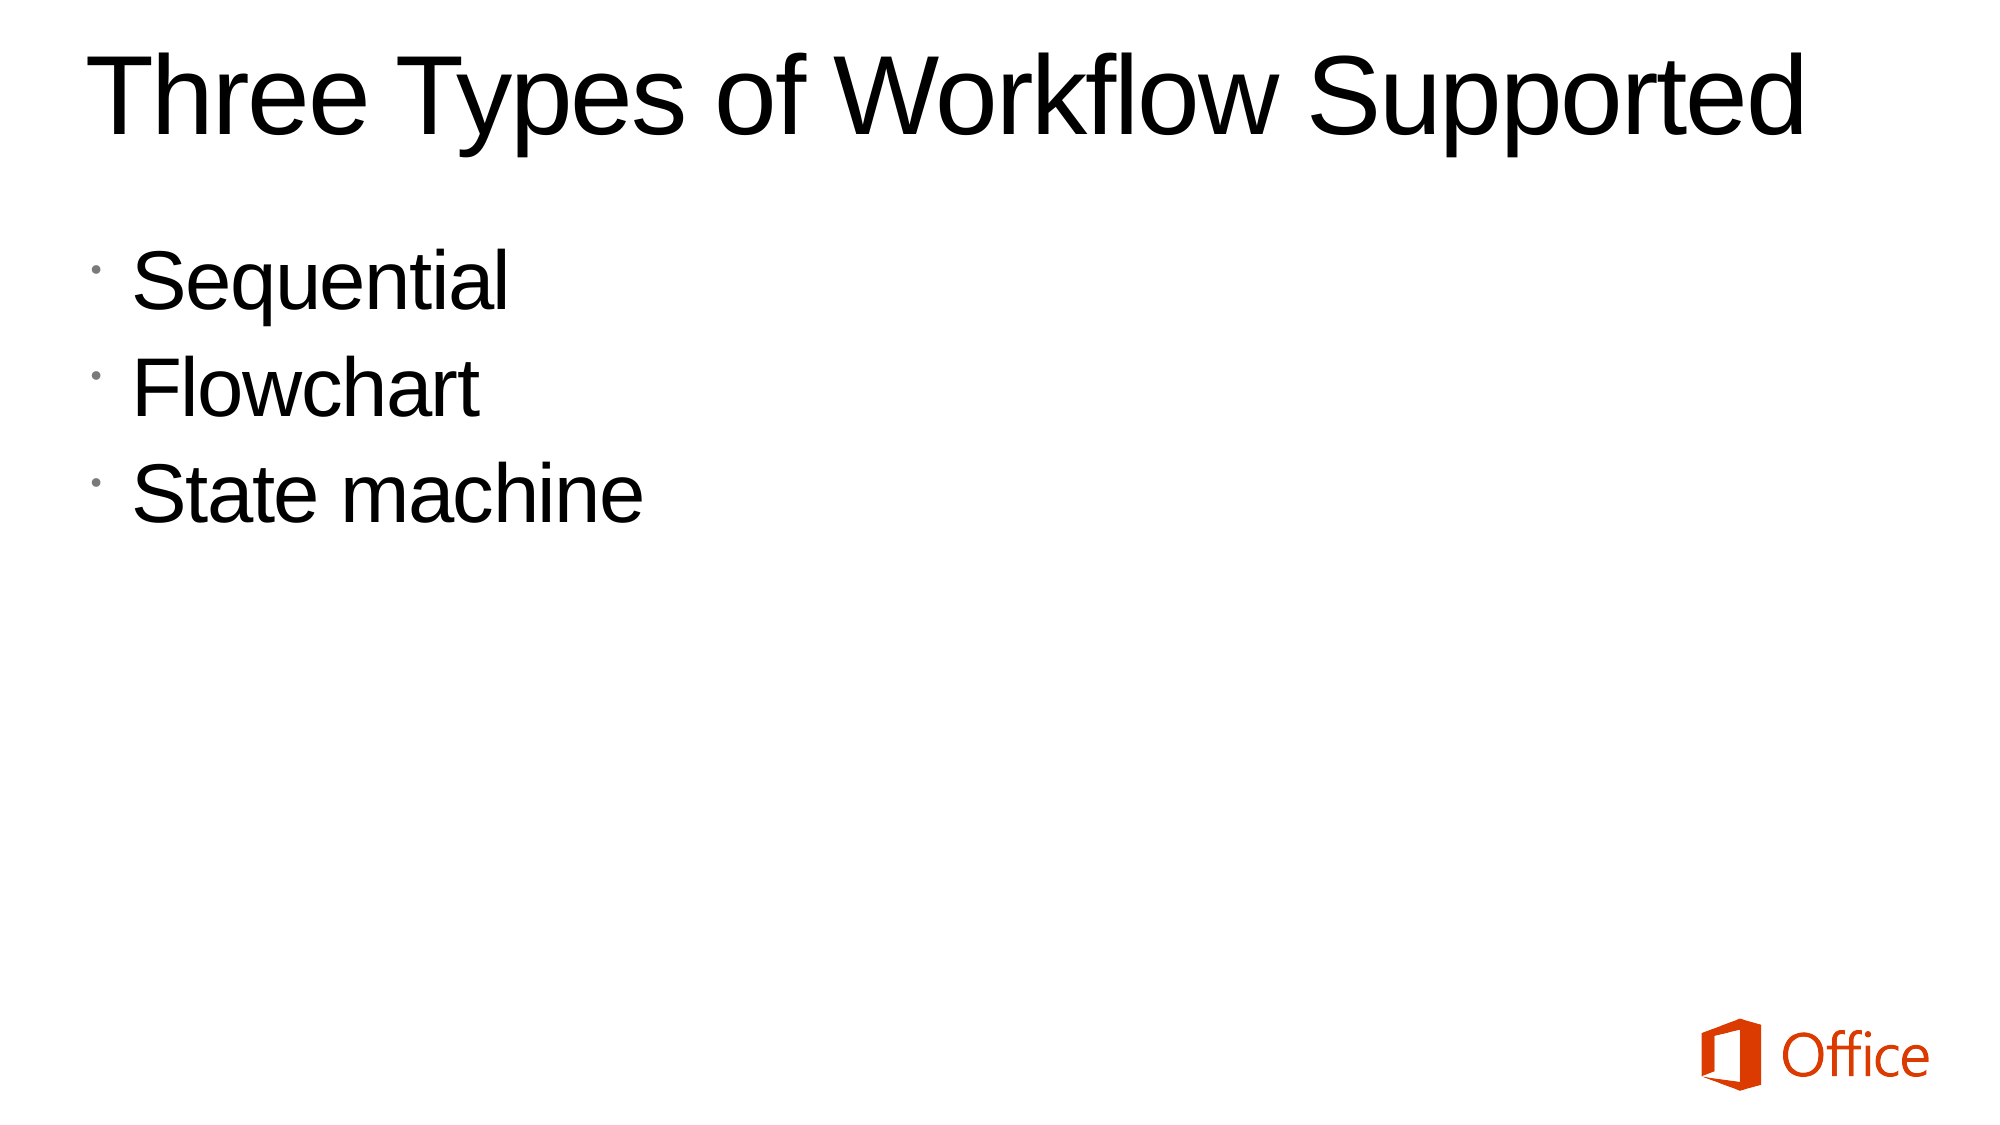

# Three Types of Workflow Supported
Sequential
Flowchart
State machine